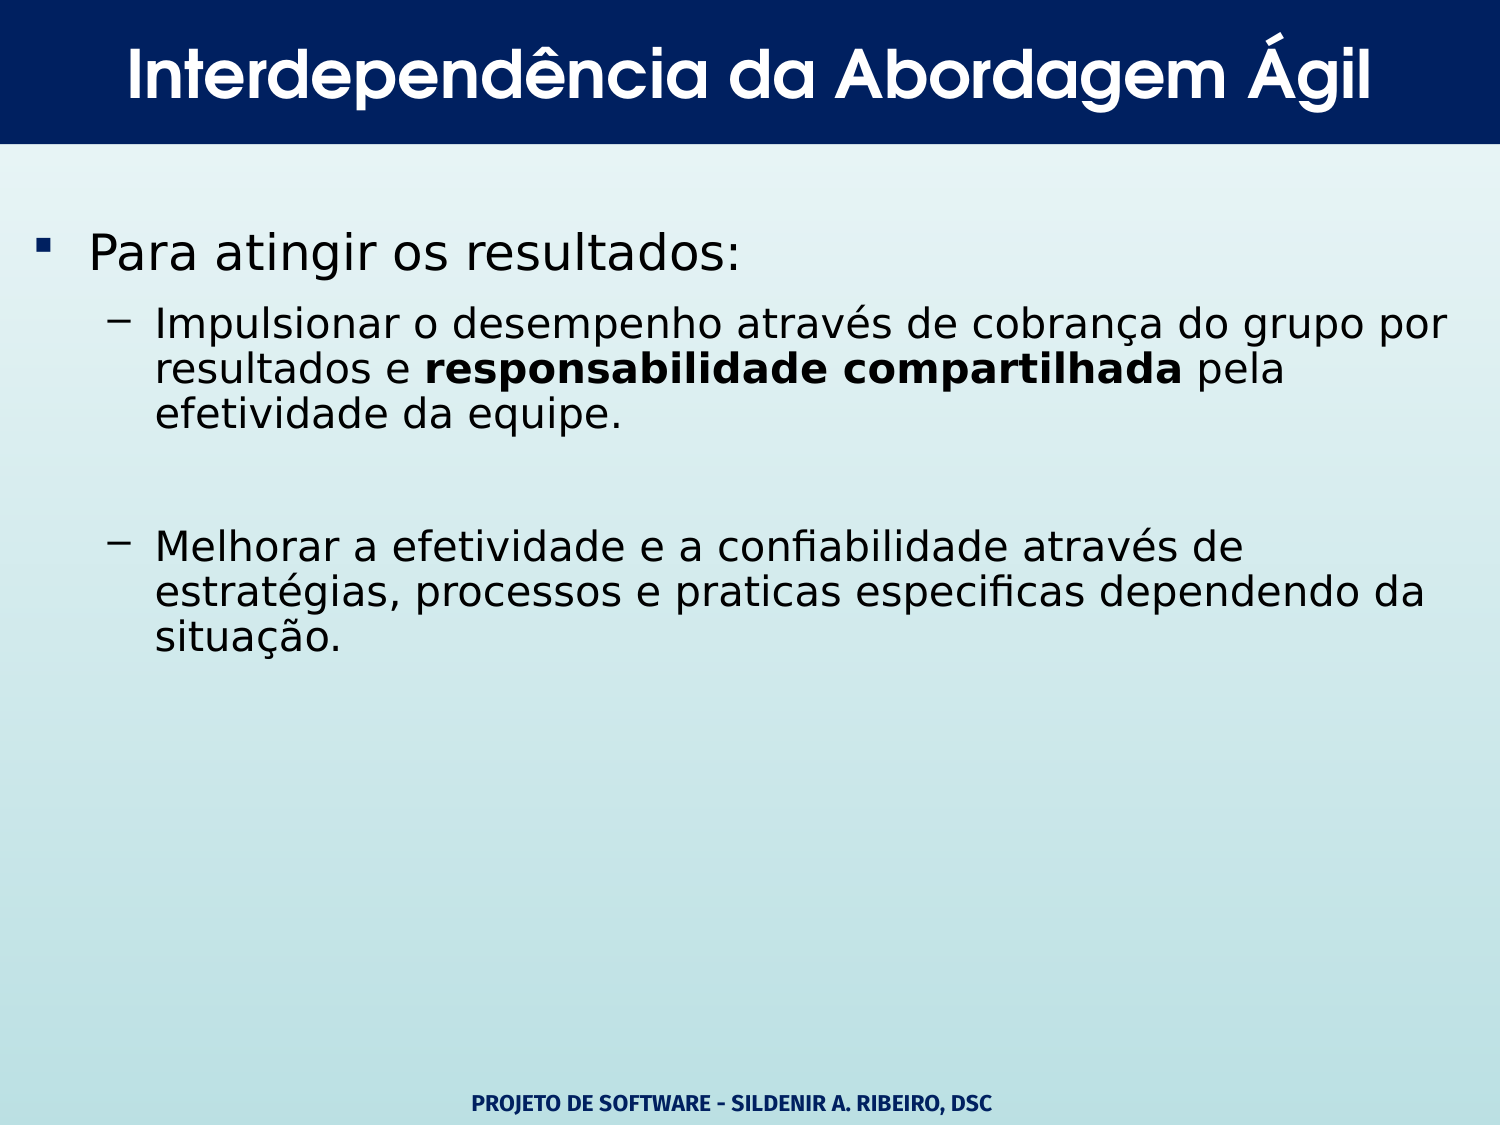

# Interdependência da Abordagem Ágil
Para atingir os resultados:
Impulsionar o desempenho através de cobrança do grupo por resultados e responsabilidade compartilhada pela efetividade da equipe.

Melhorar a efetividade e a confiabilidade através de estratégias, processos e praticas especificas dependendo da situação.
Projeto de Software - Sildenir A. Ribeiro, DSc